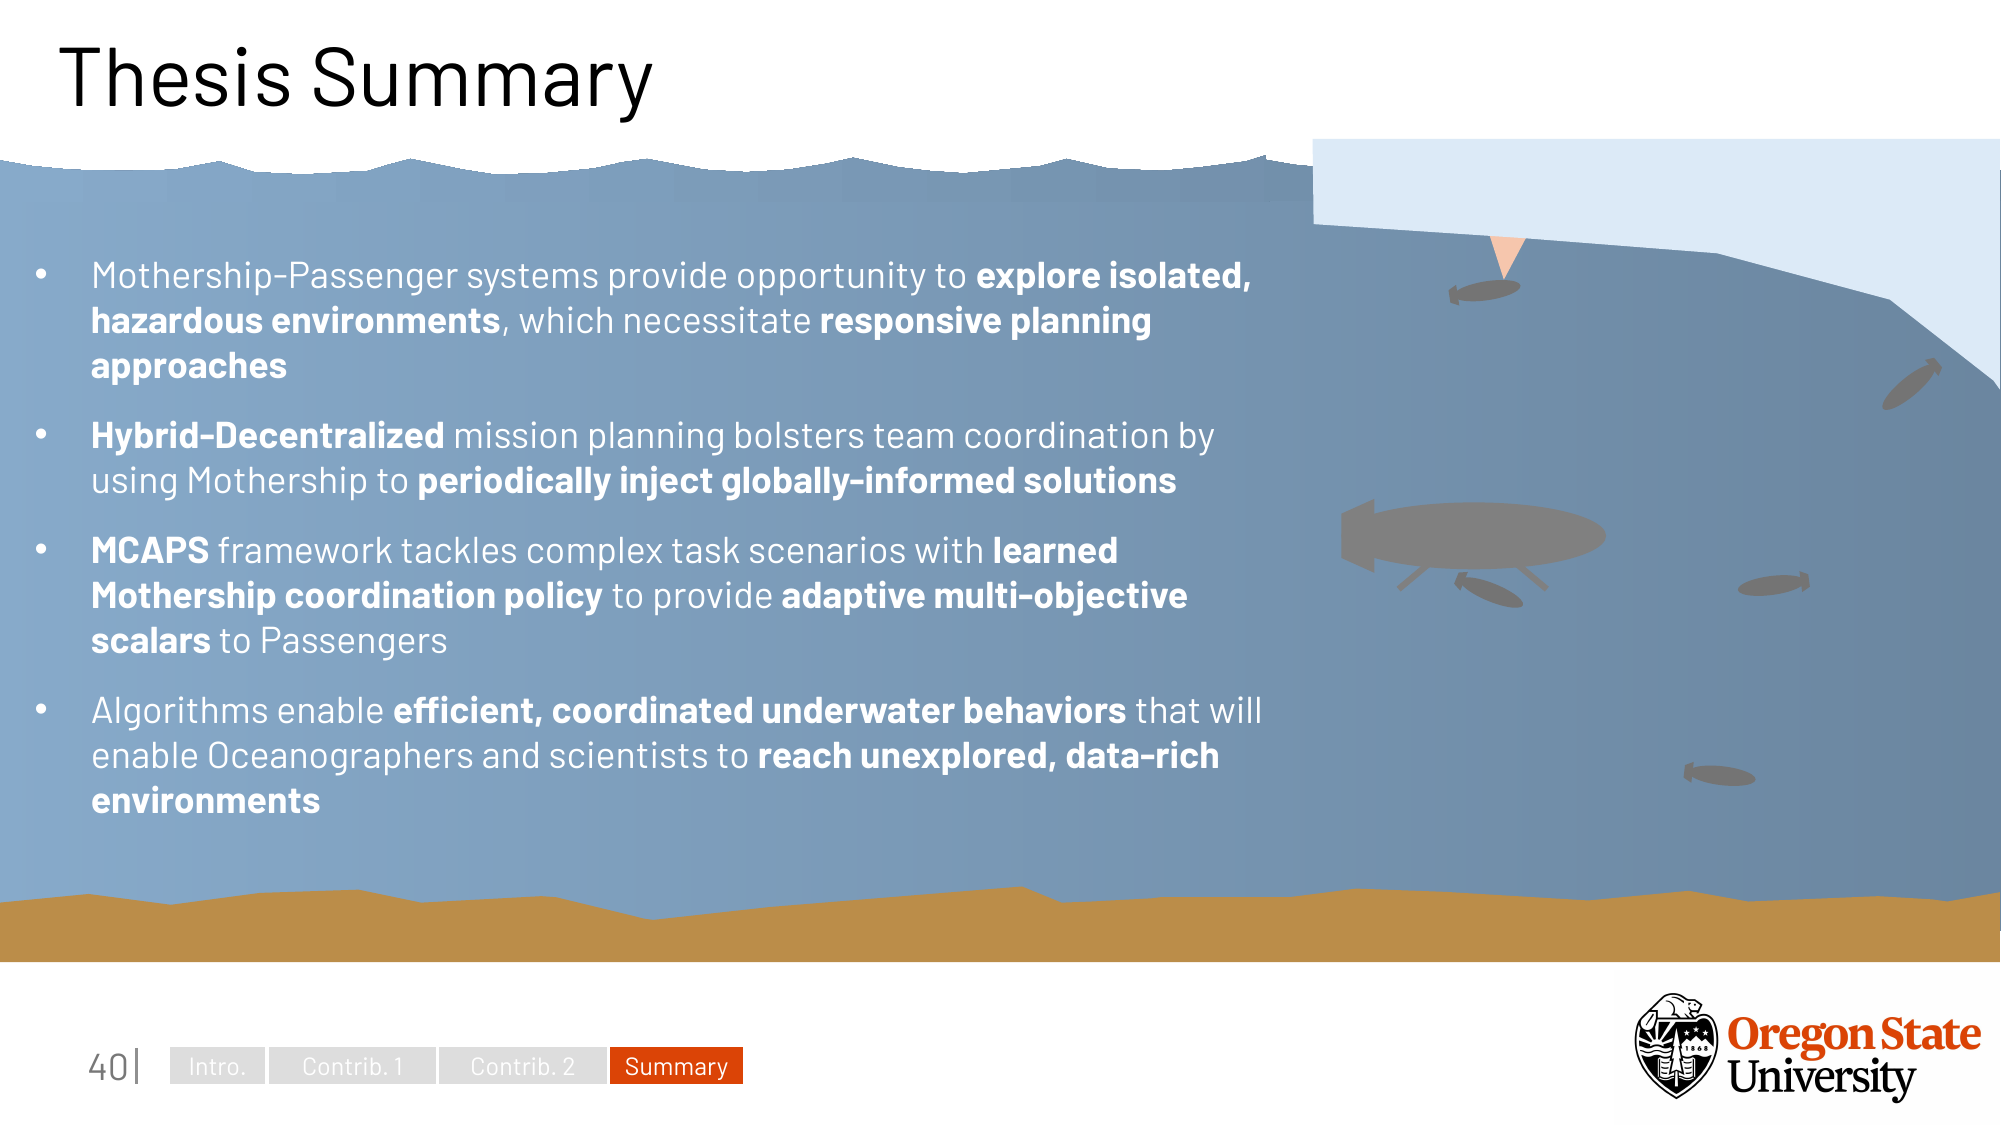

# Thesis Summary

Mothership-Passenger systems provide opportunity to explore isolated, hazardous environments, which necessitate responsive planning approaches
Hybrid-Decentralized mission planning bolsters team coordination by using Mothership to periodically inject globally-informed solutions
MCAPS framework tackles complex task scenarios with learned Mothership coordination policy to provide adaptive multi-objective scalars to Passengers
Algorithms enable efficient, coordinated underwater behaviors that will enable Oceanographers and scientists to reach unexplored, data-rich environments

40
Intro.
Contrib. 1
Contrib. 2
Summary